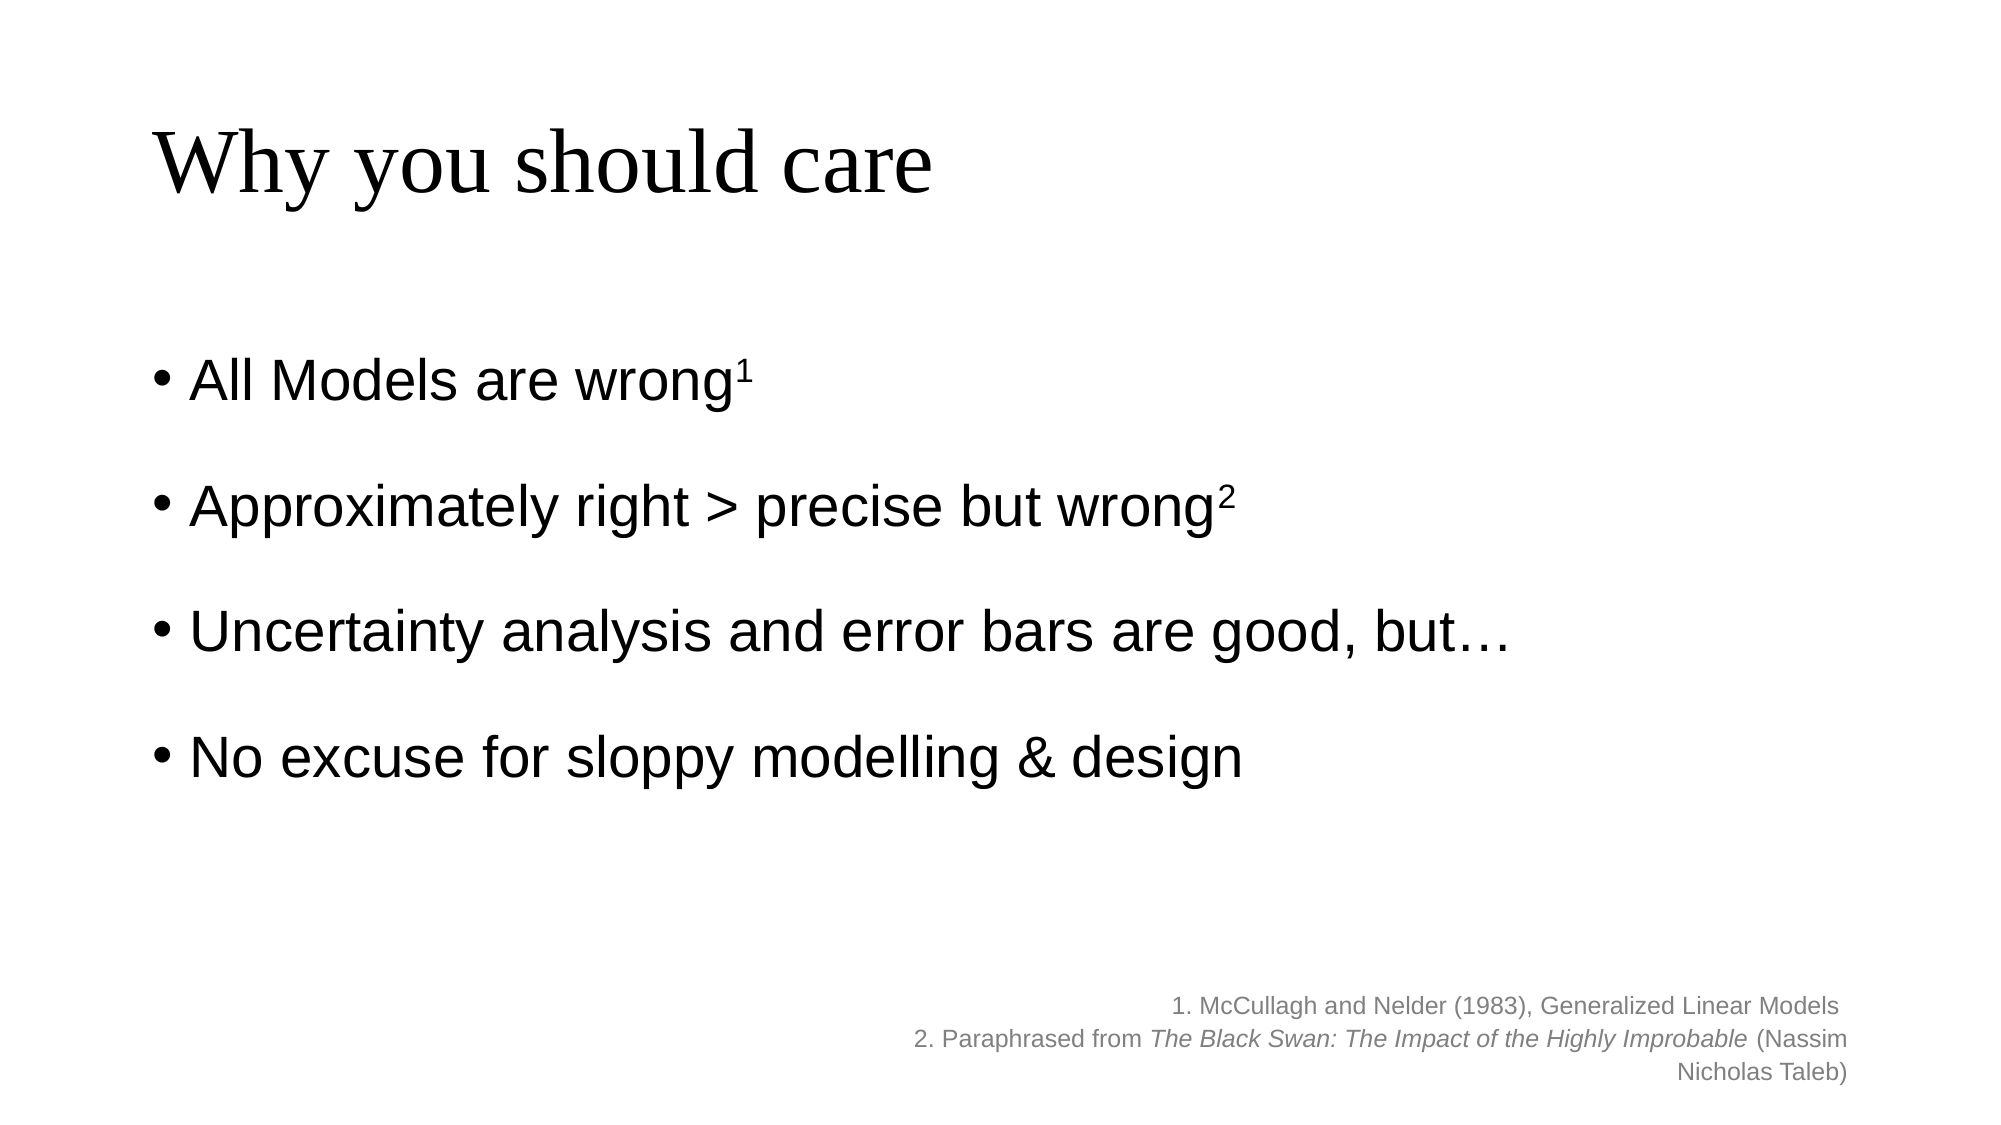

# Why you should care
All Models are wrong1
Approximately right > precise but wrong2
Uncertainty analysis and error bars are good, but…
No excuse for sloppy modelling & design

1. McCullagh and Nelder (1983), Generalized Linear Models
2. Paraphrased from The Black Swan: The Impact of the Highly Improbable (Nassim Nicholas Taleb)